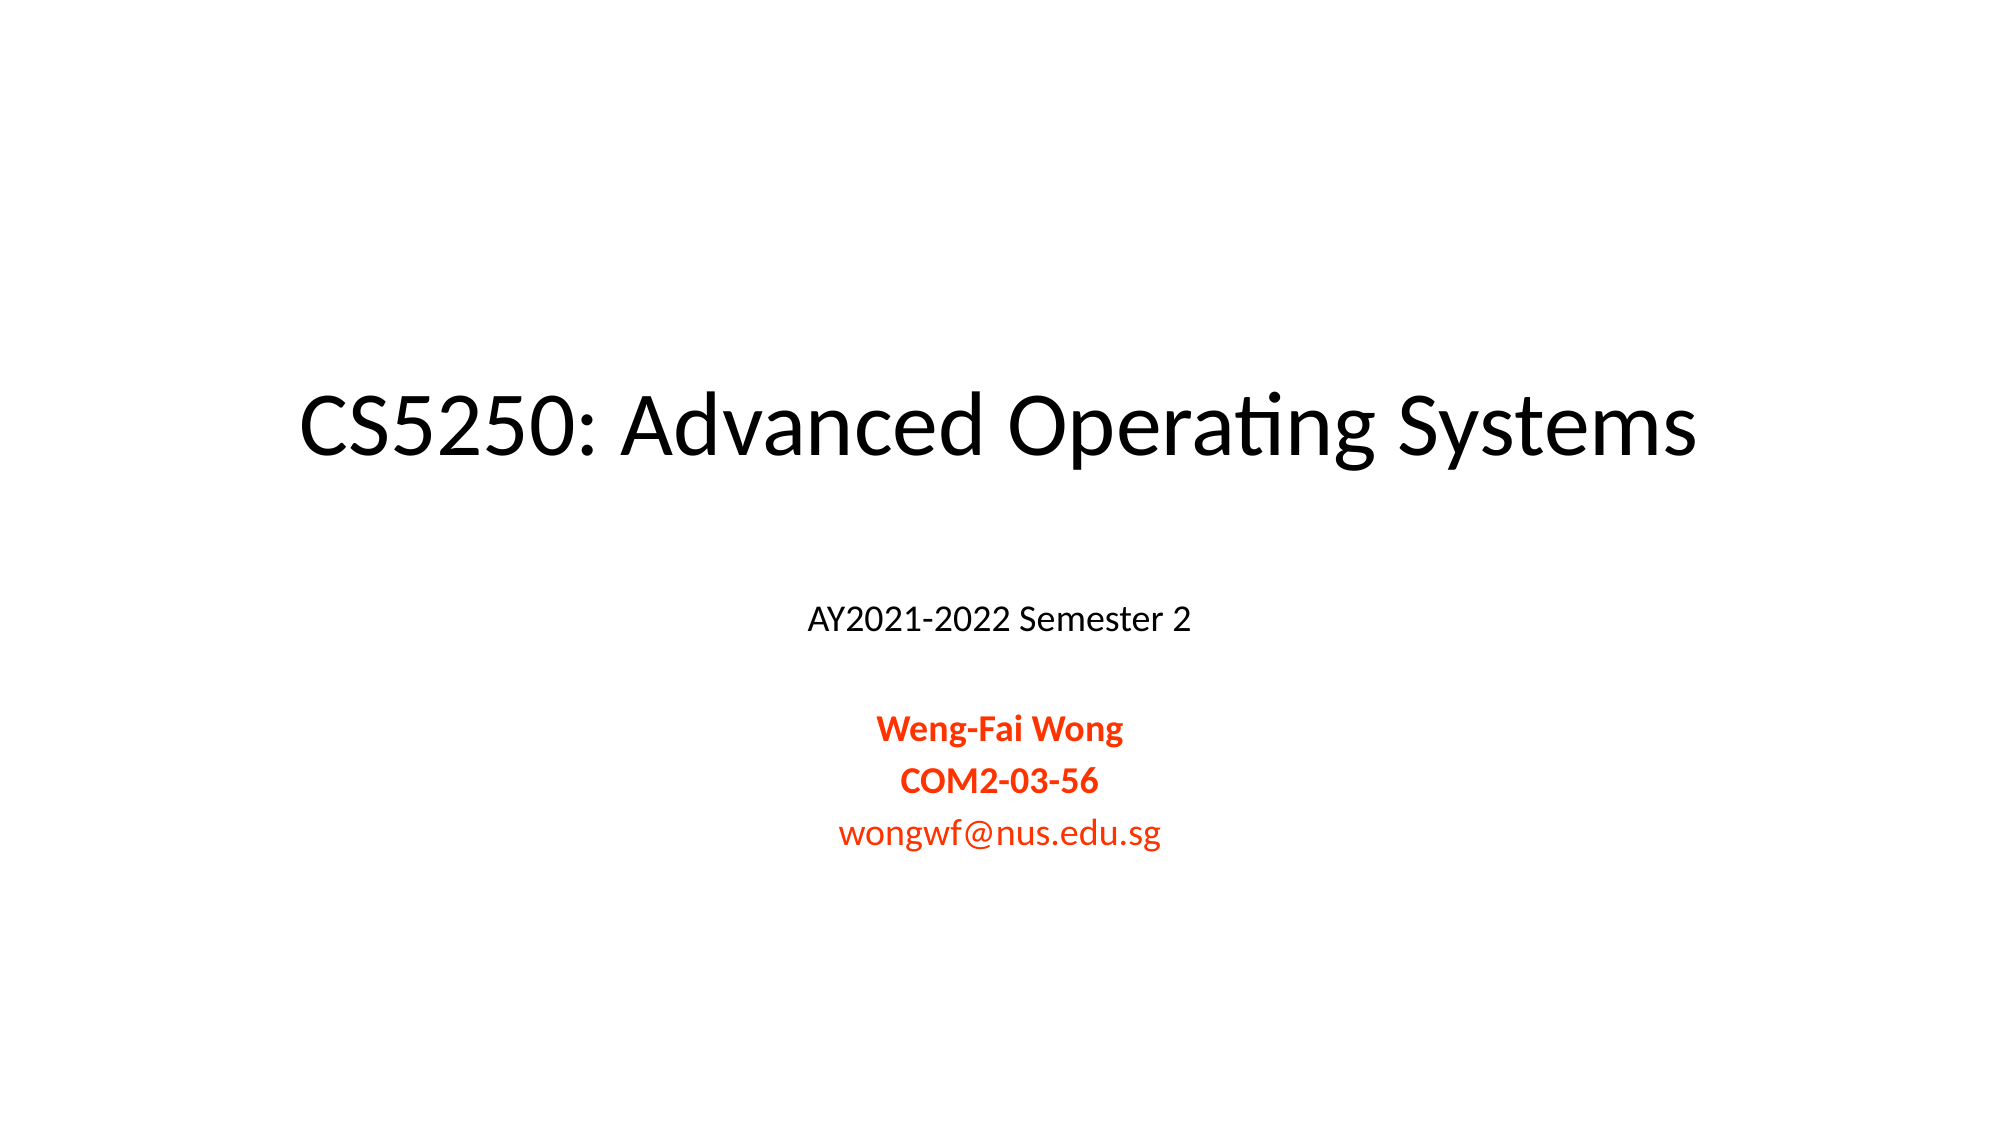

# CS5250: Advanced Operating Systems
AY2021-2022 Semester 2

Weng-Fai Wong
COM2-03-56
wongwf@nus.edu.sg